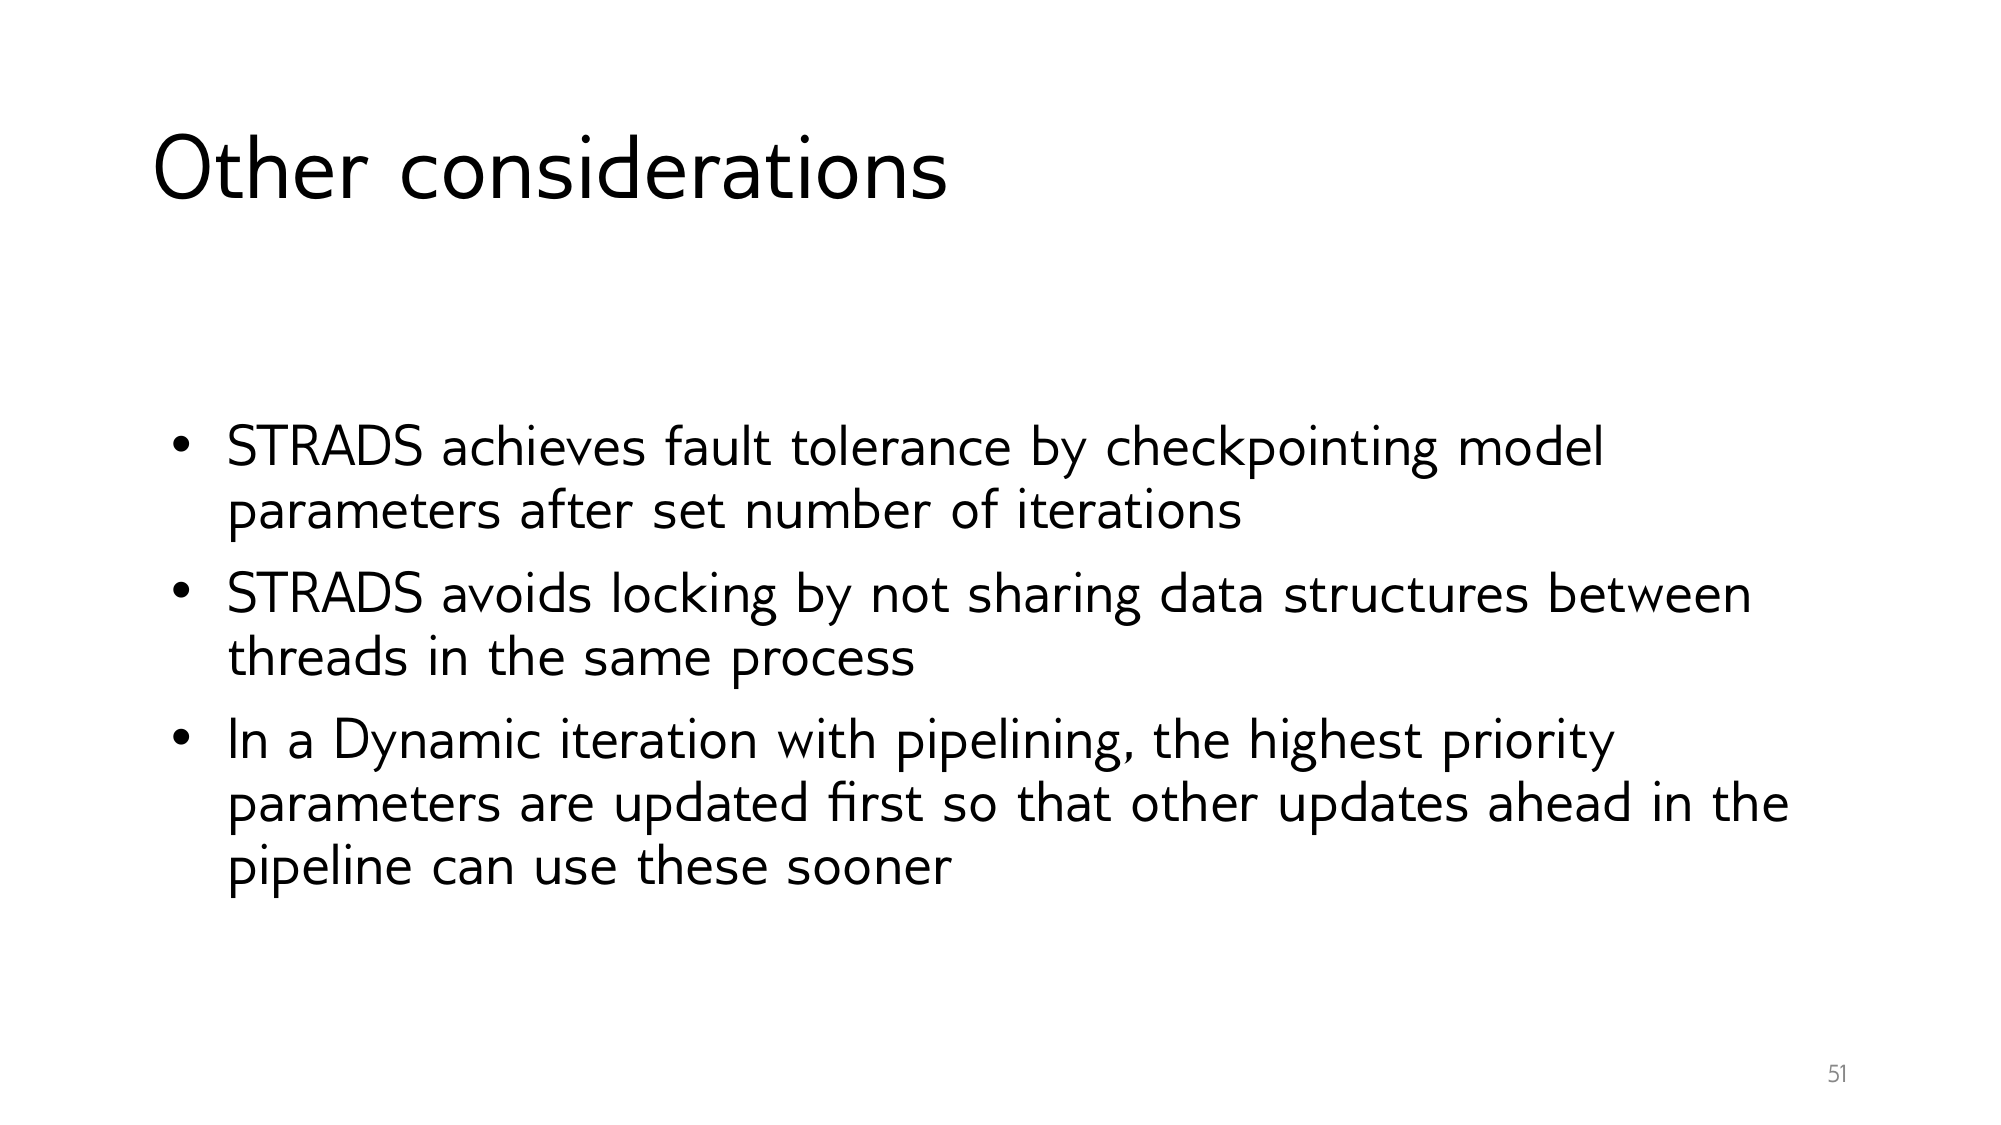

# Other considerations
STRADS achieves fault tolerance by checkpointing model parameters after set number of iterations
STRADS avoids locking by not sharing data structures between threads in the same process
In a Dynamic iteration with pipelining, the highest priority parameters are updated first so that other updates ahead in the pipeline can use these sooner
51